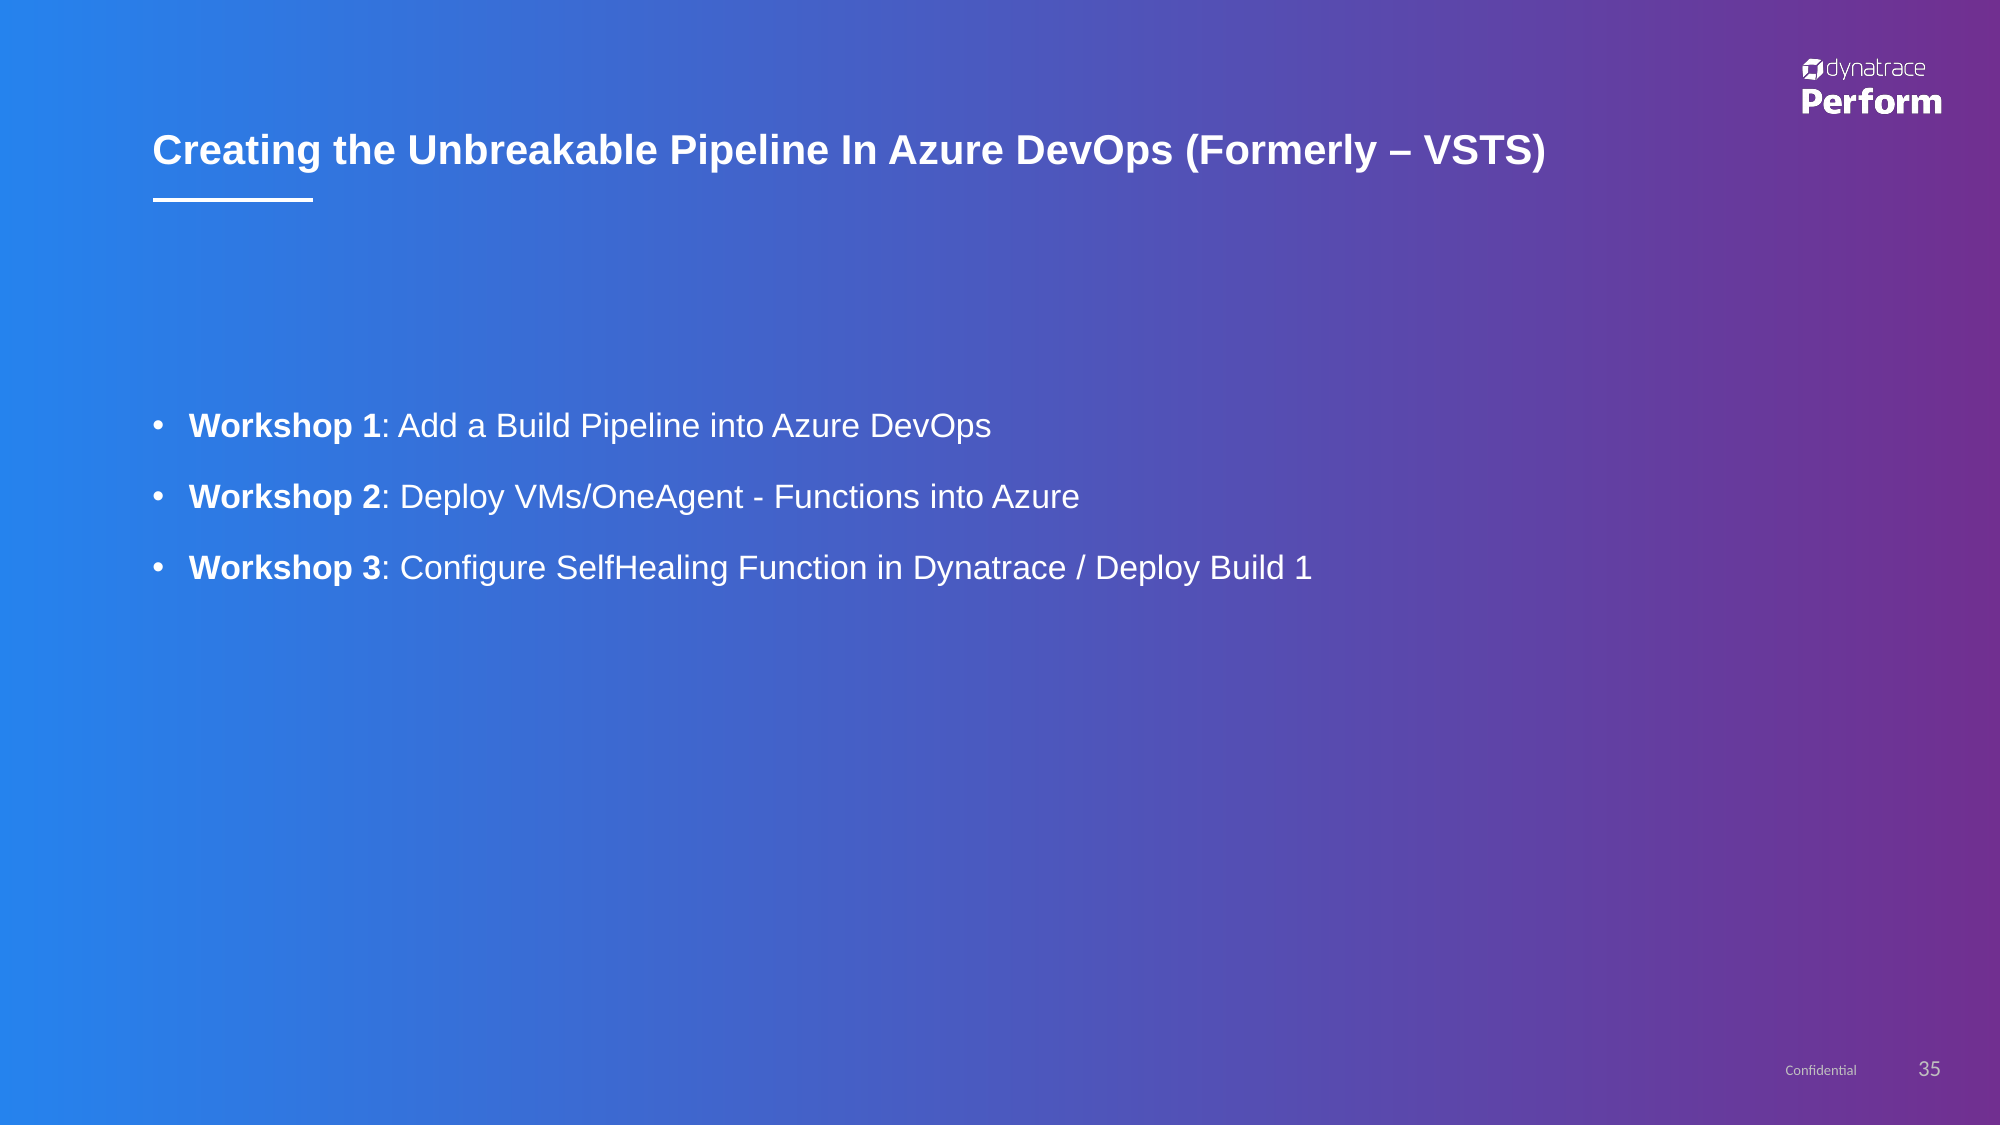

# Creating the Unbreakable Pipeline In Azure DevOps (Formerly – VSTS)
Workshop 1: Add a Build Pipeline into Azure DevOps
Workshop 2: Deploy VMs/OneAgent - Functions into Azure
Workshop 3: Configure SelfHealing Function in Dynatrace / Deploy Build 1